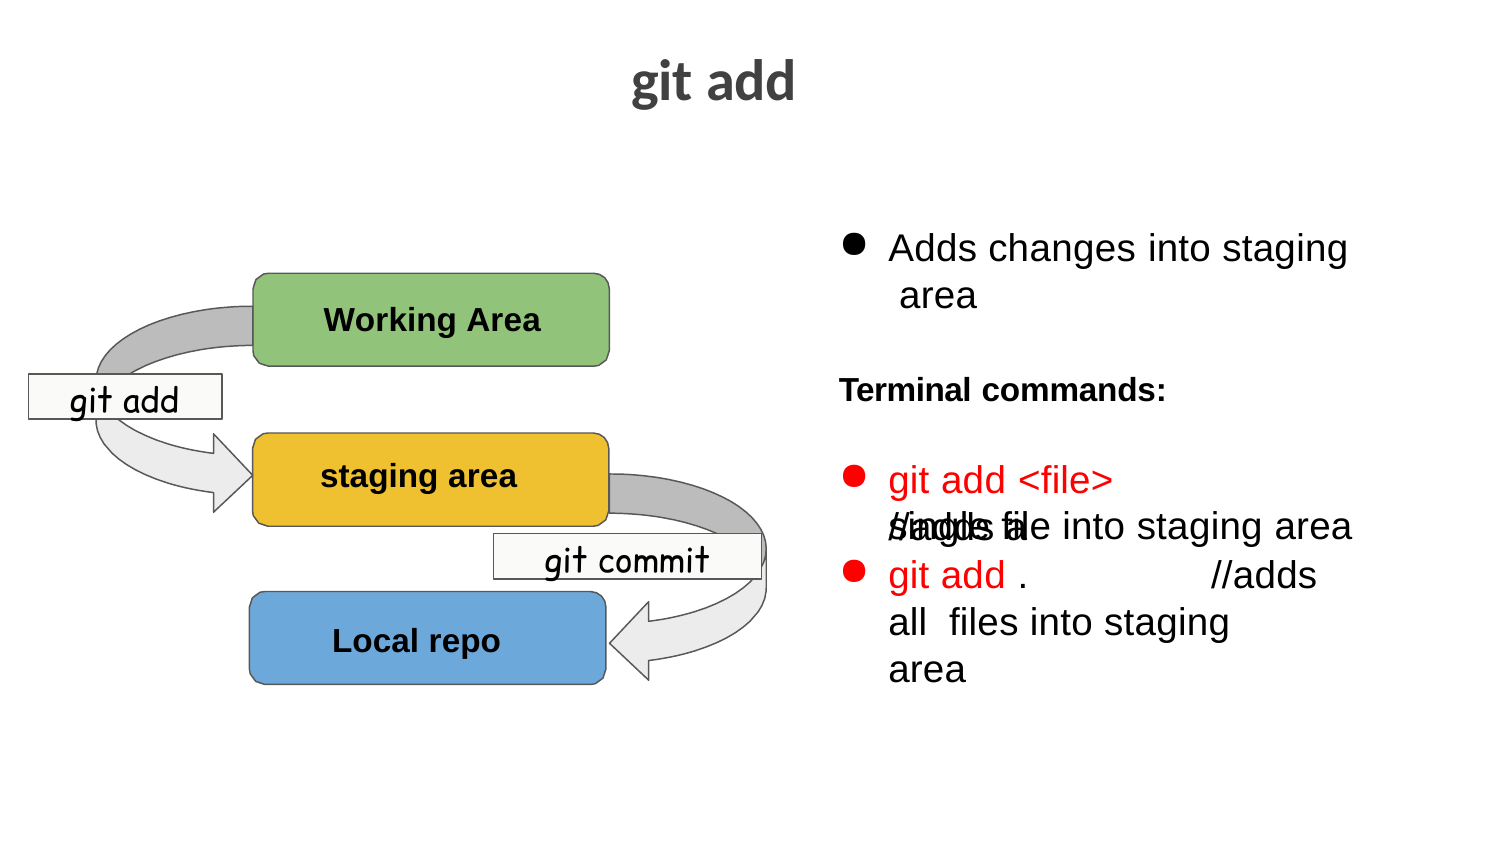

# git add
Adds changes into staging  area

Working Area

Terminal commands:

git add <file>	//adds a
git add

staging area

single file into staging area
git add .	//adds all  files into staging area
git commit

Local repo